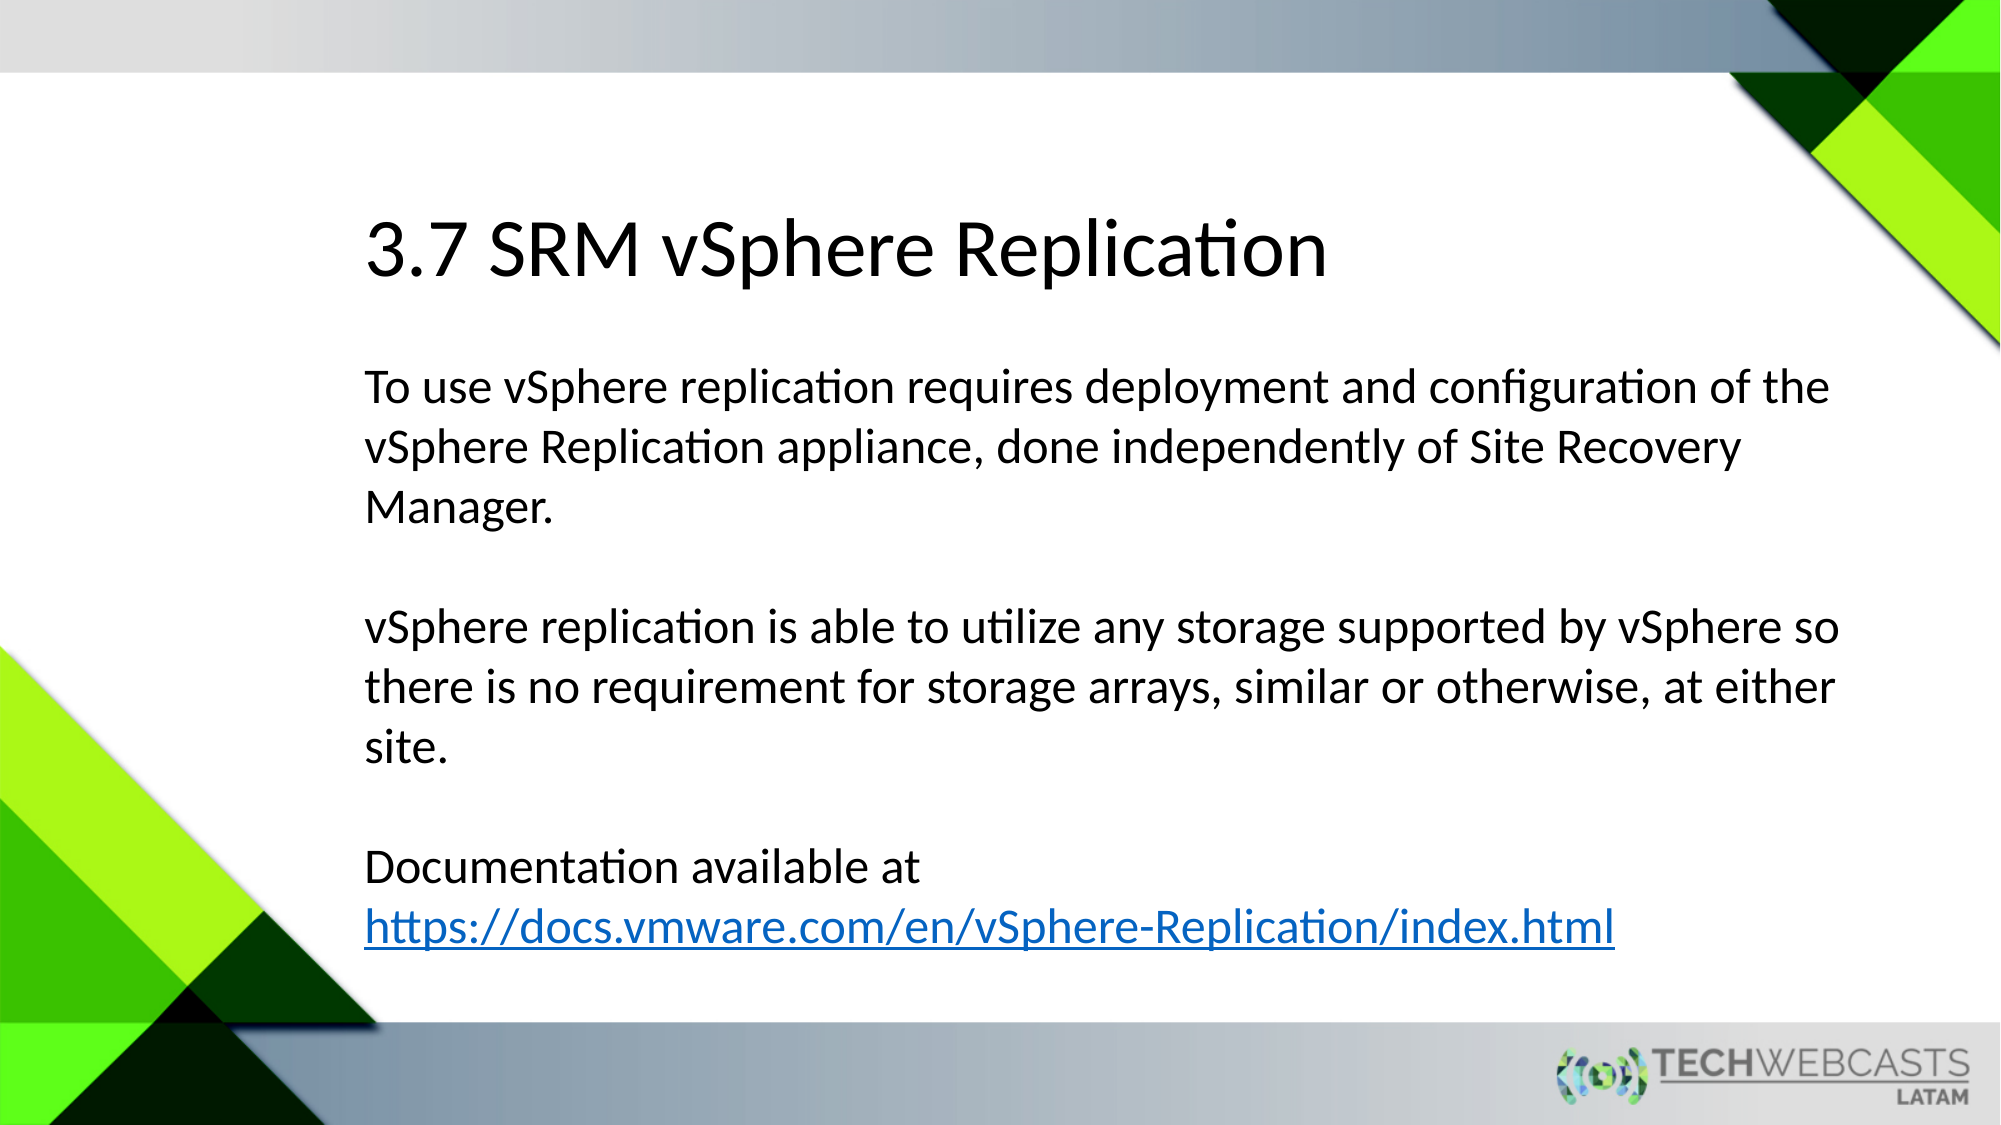

3.7 SRM vSphere Replication

To use vSphere replication requires deployment and configuration of the vSphere Replication appliance, done independently of Site Recovery Manager.

vSphere replication is able to utilize any storage supported by vSphere so there is no requirement for storage arrays, similar or otherwise, at either site.

Documentation available at https://docs.vmware.com/en/vSphere-Replication/index.html